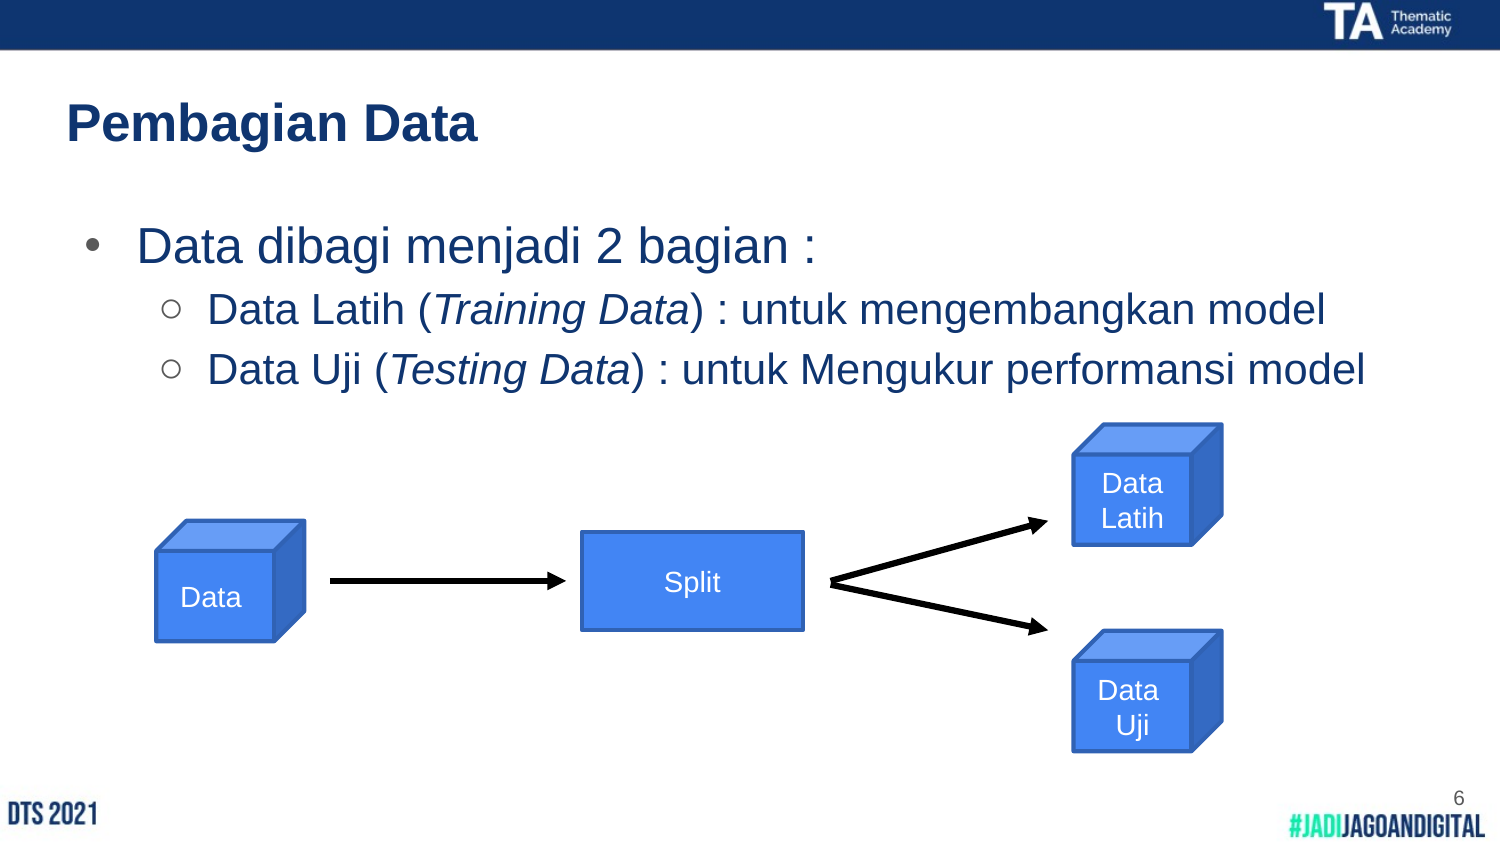

# Pembagian Data
Data dibagi menjadi 2 bagian :
Data Latih (Training Data) : untuk mengembangkan model
Data Uji (Testing Data) : untuk Mengukur performansi model
Data Latih
Data
Split
Data
Uji
6